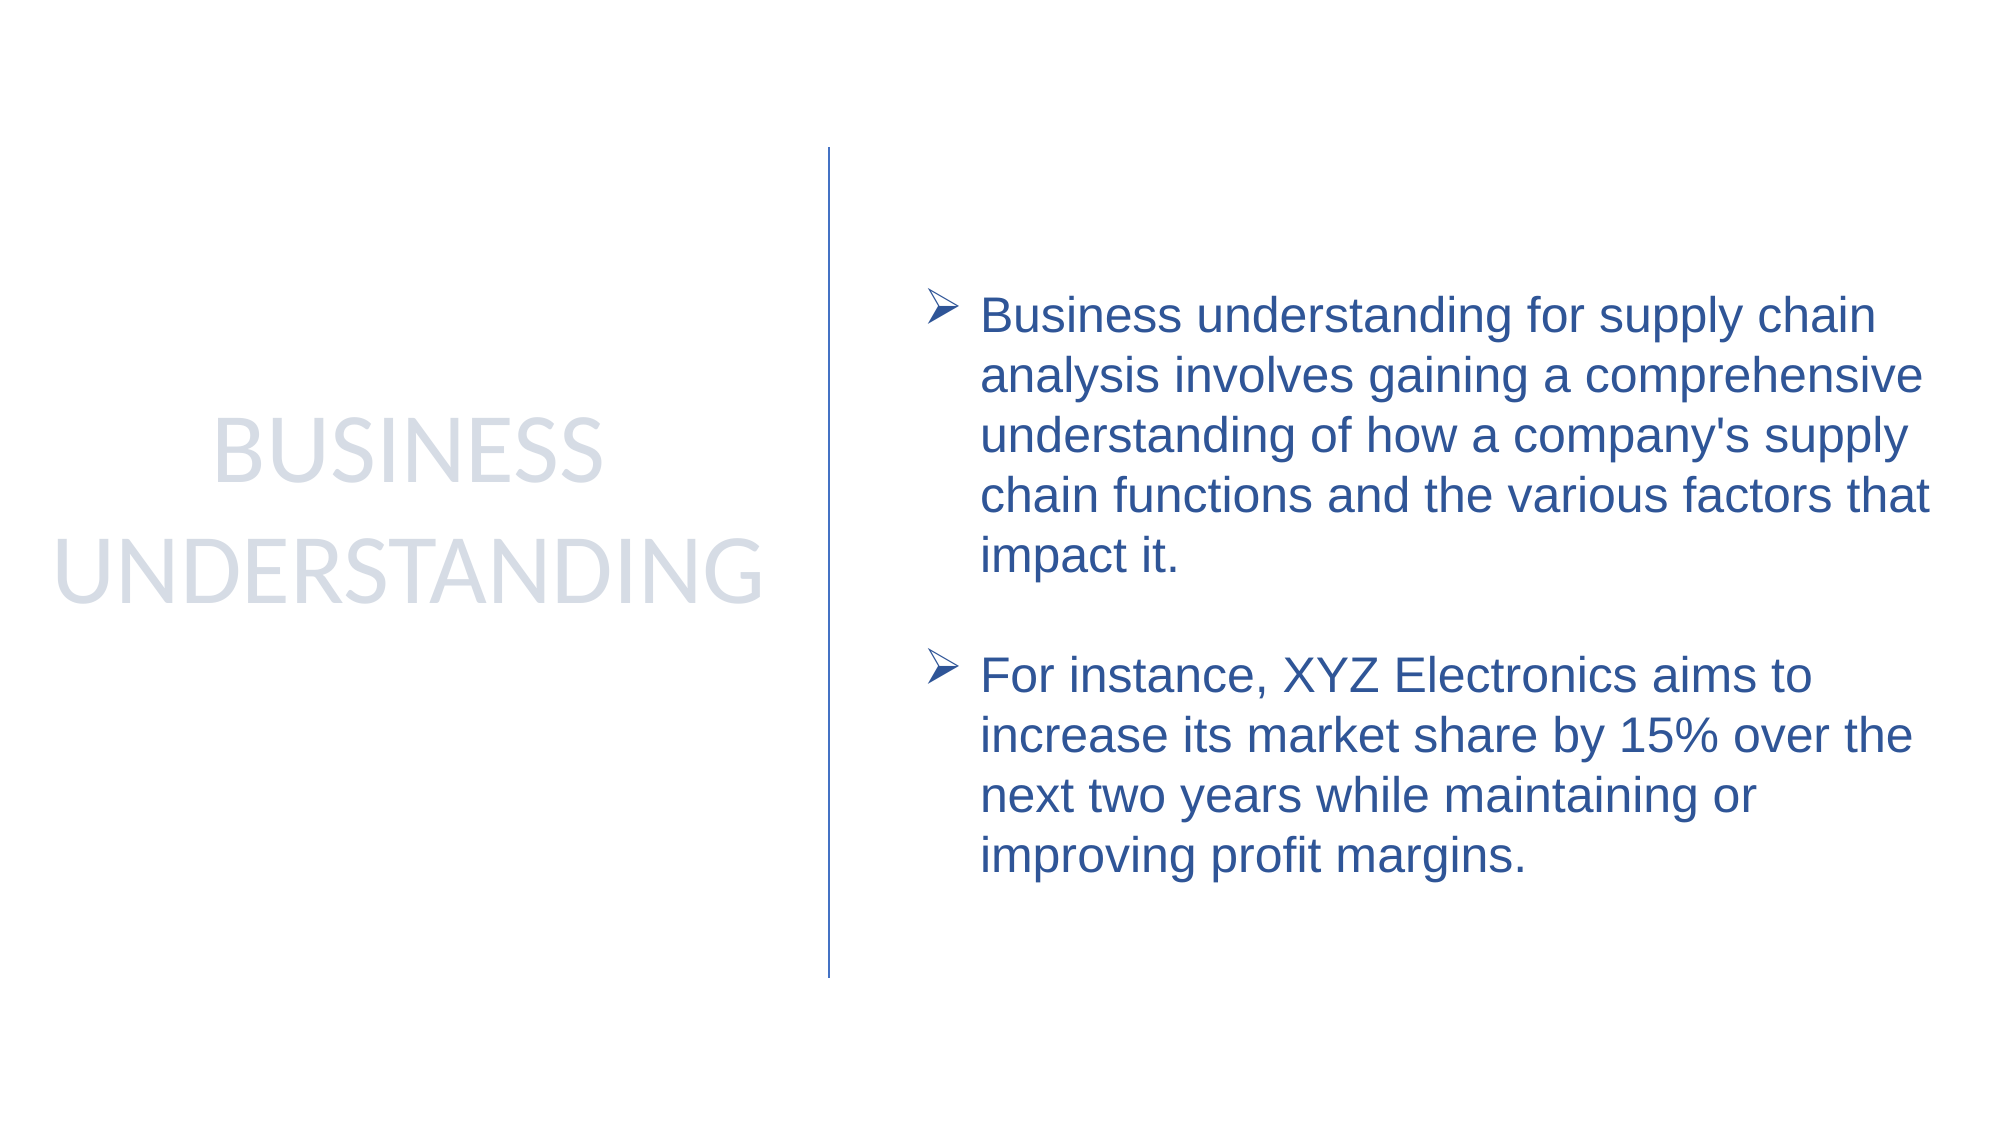

Business understanding for supply chain analysis involves gaining a comprehensive understanding of how a company's supply chain functions and the various factors that impact it.
BUSINESS
UNDERSTANDING
For instance, XYZ Electronics aims to increase its market share by 15% over the next two years while maintaining or improving profit margins.